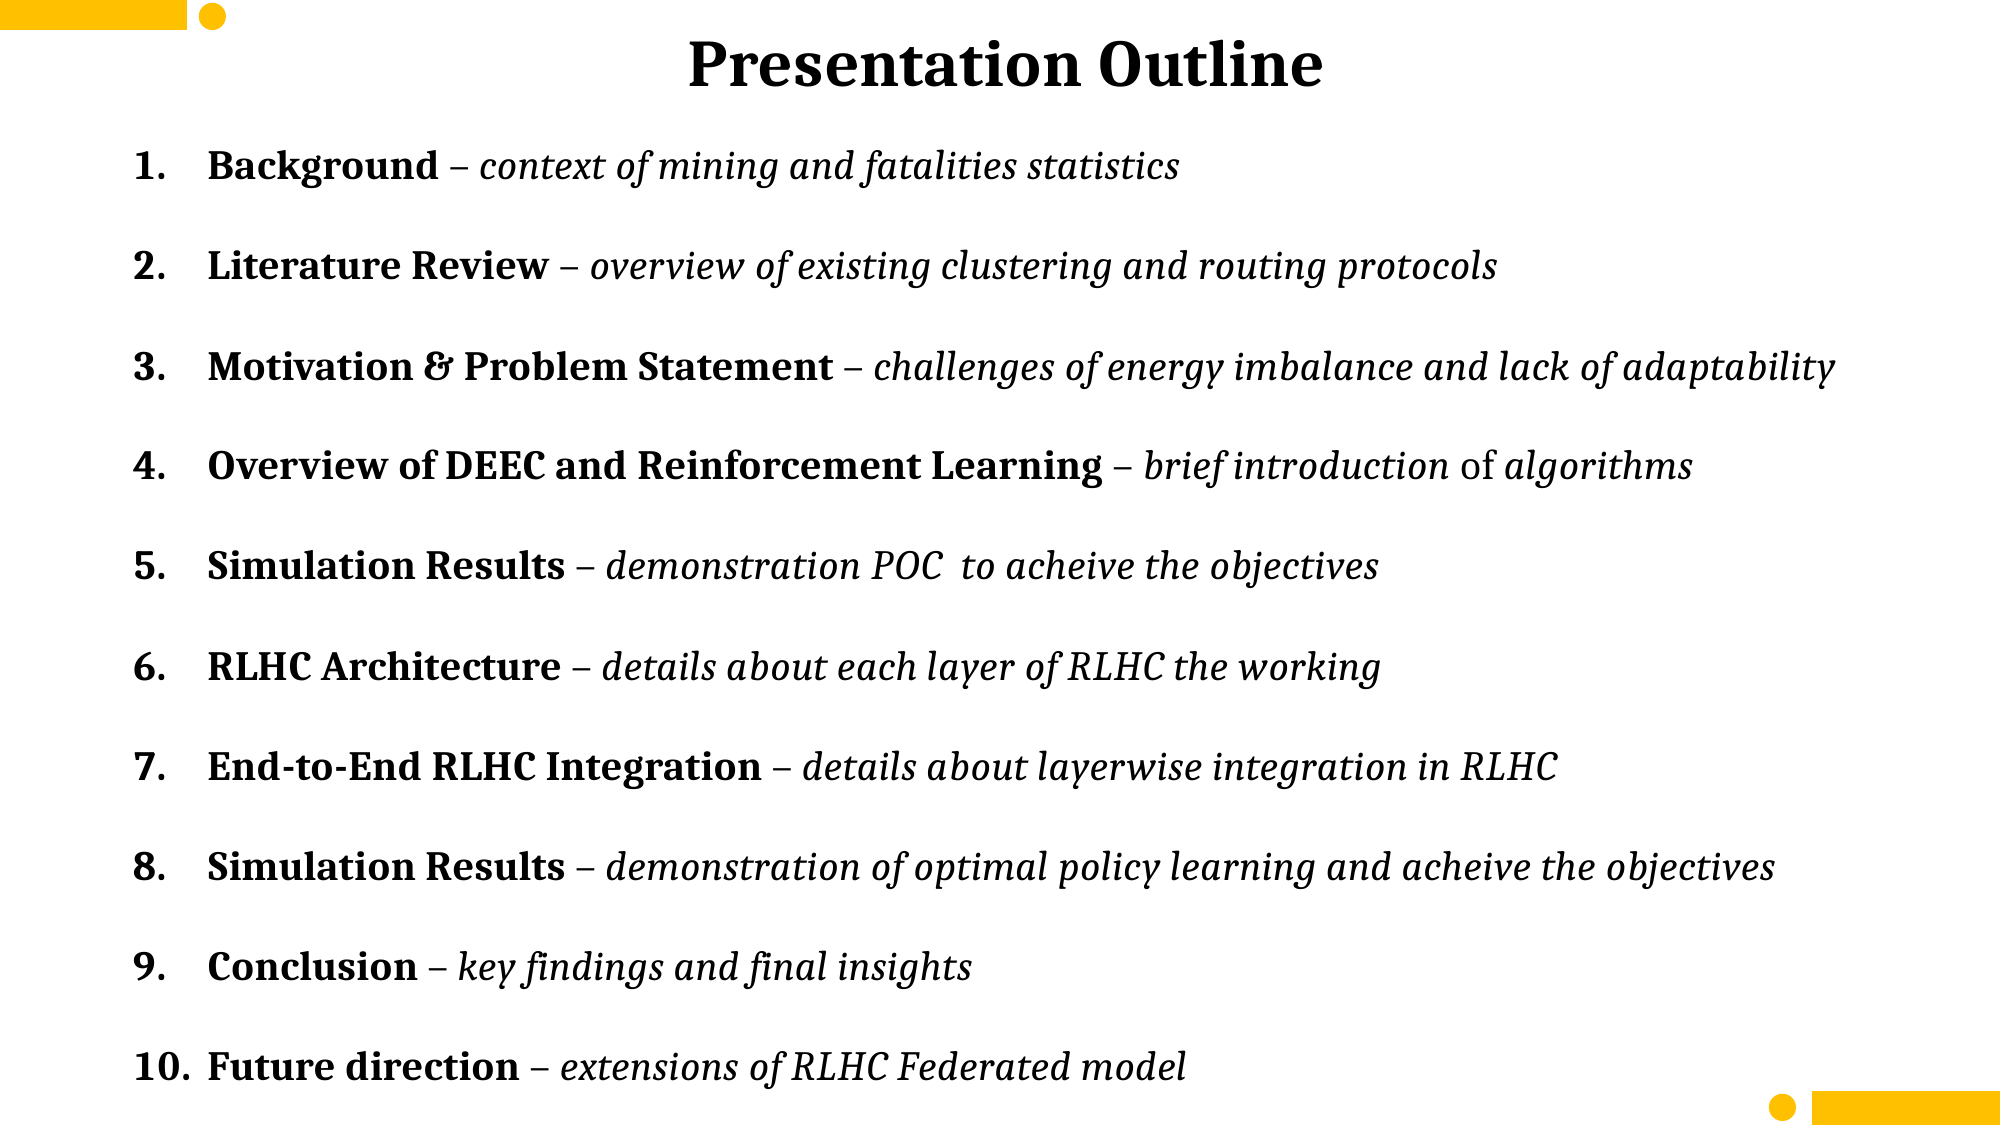

Presentation Outline
Background – context of mining and fatalities statistics

Literature Review – overview of existing clustering and routing protocols

Motivation & Problem Statement – challenges of energy imbalance and lack of adaptability

Overview of DEEC and Reinforcement Learning – brief introduction of algorithms

Simulation Results – demonstration POC  to acheive the objectives

RLHC Architecture – details about each layer of RLHC the working

End-to-End RLHC Integration – details about layerwise integration in RLHC

Simulation Results – demonstration of optimal policy learning and acheive the objectives

Conclusion – key findings and final insights

Future direction – extensions of RLHC Federated model